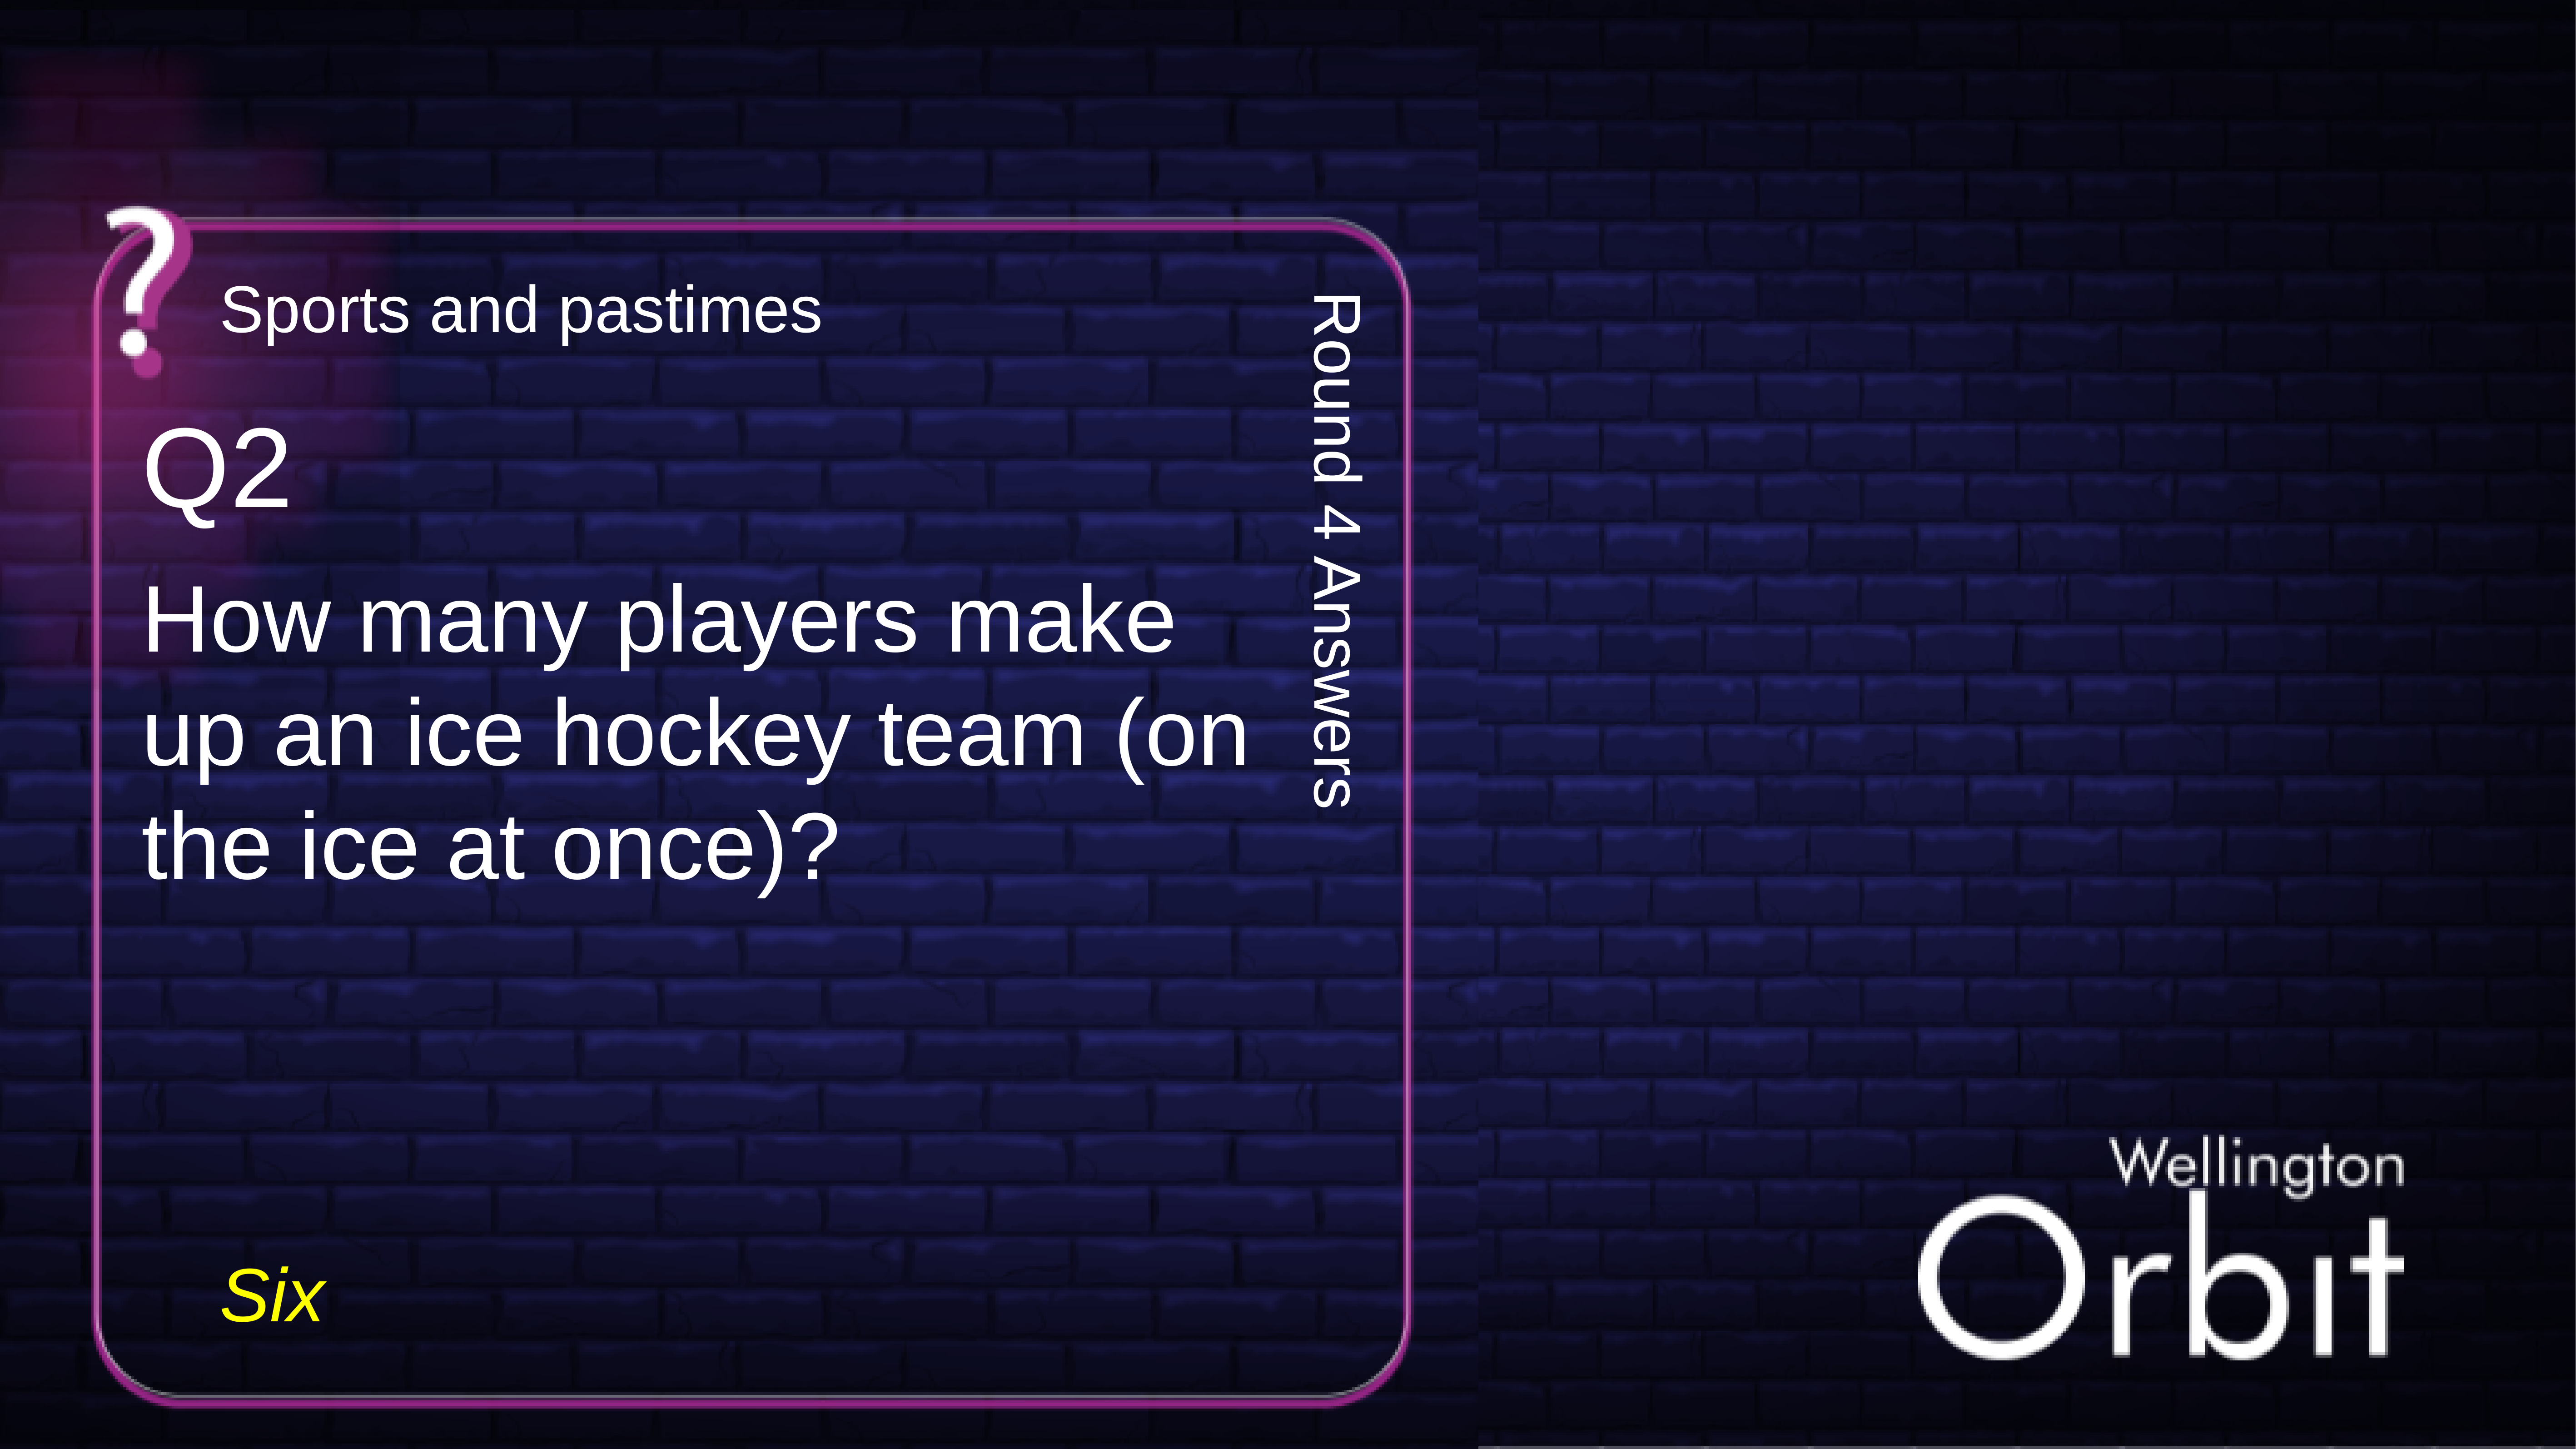

Sports and pastimes
Q2
Round 4 Answers
How many players make up an ice hockey team (on the ice at once)?
Six